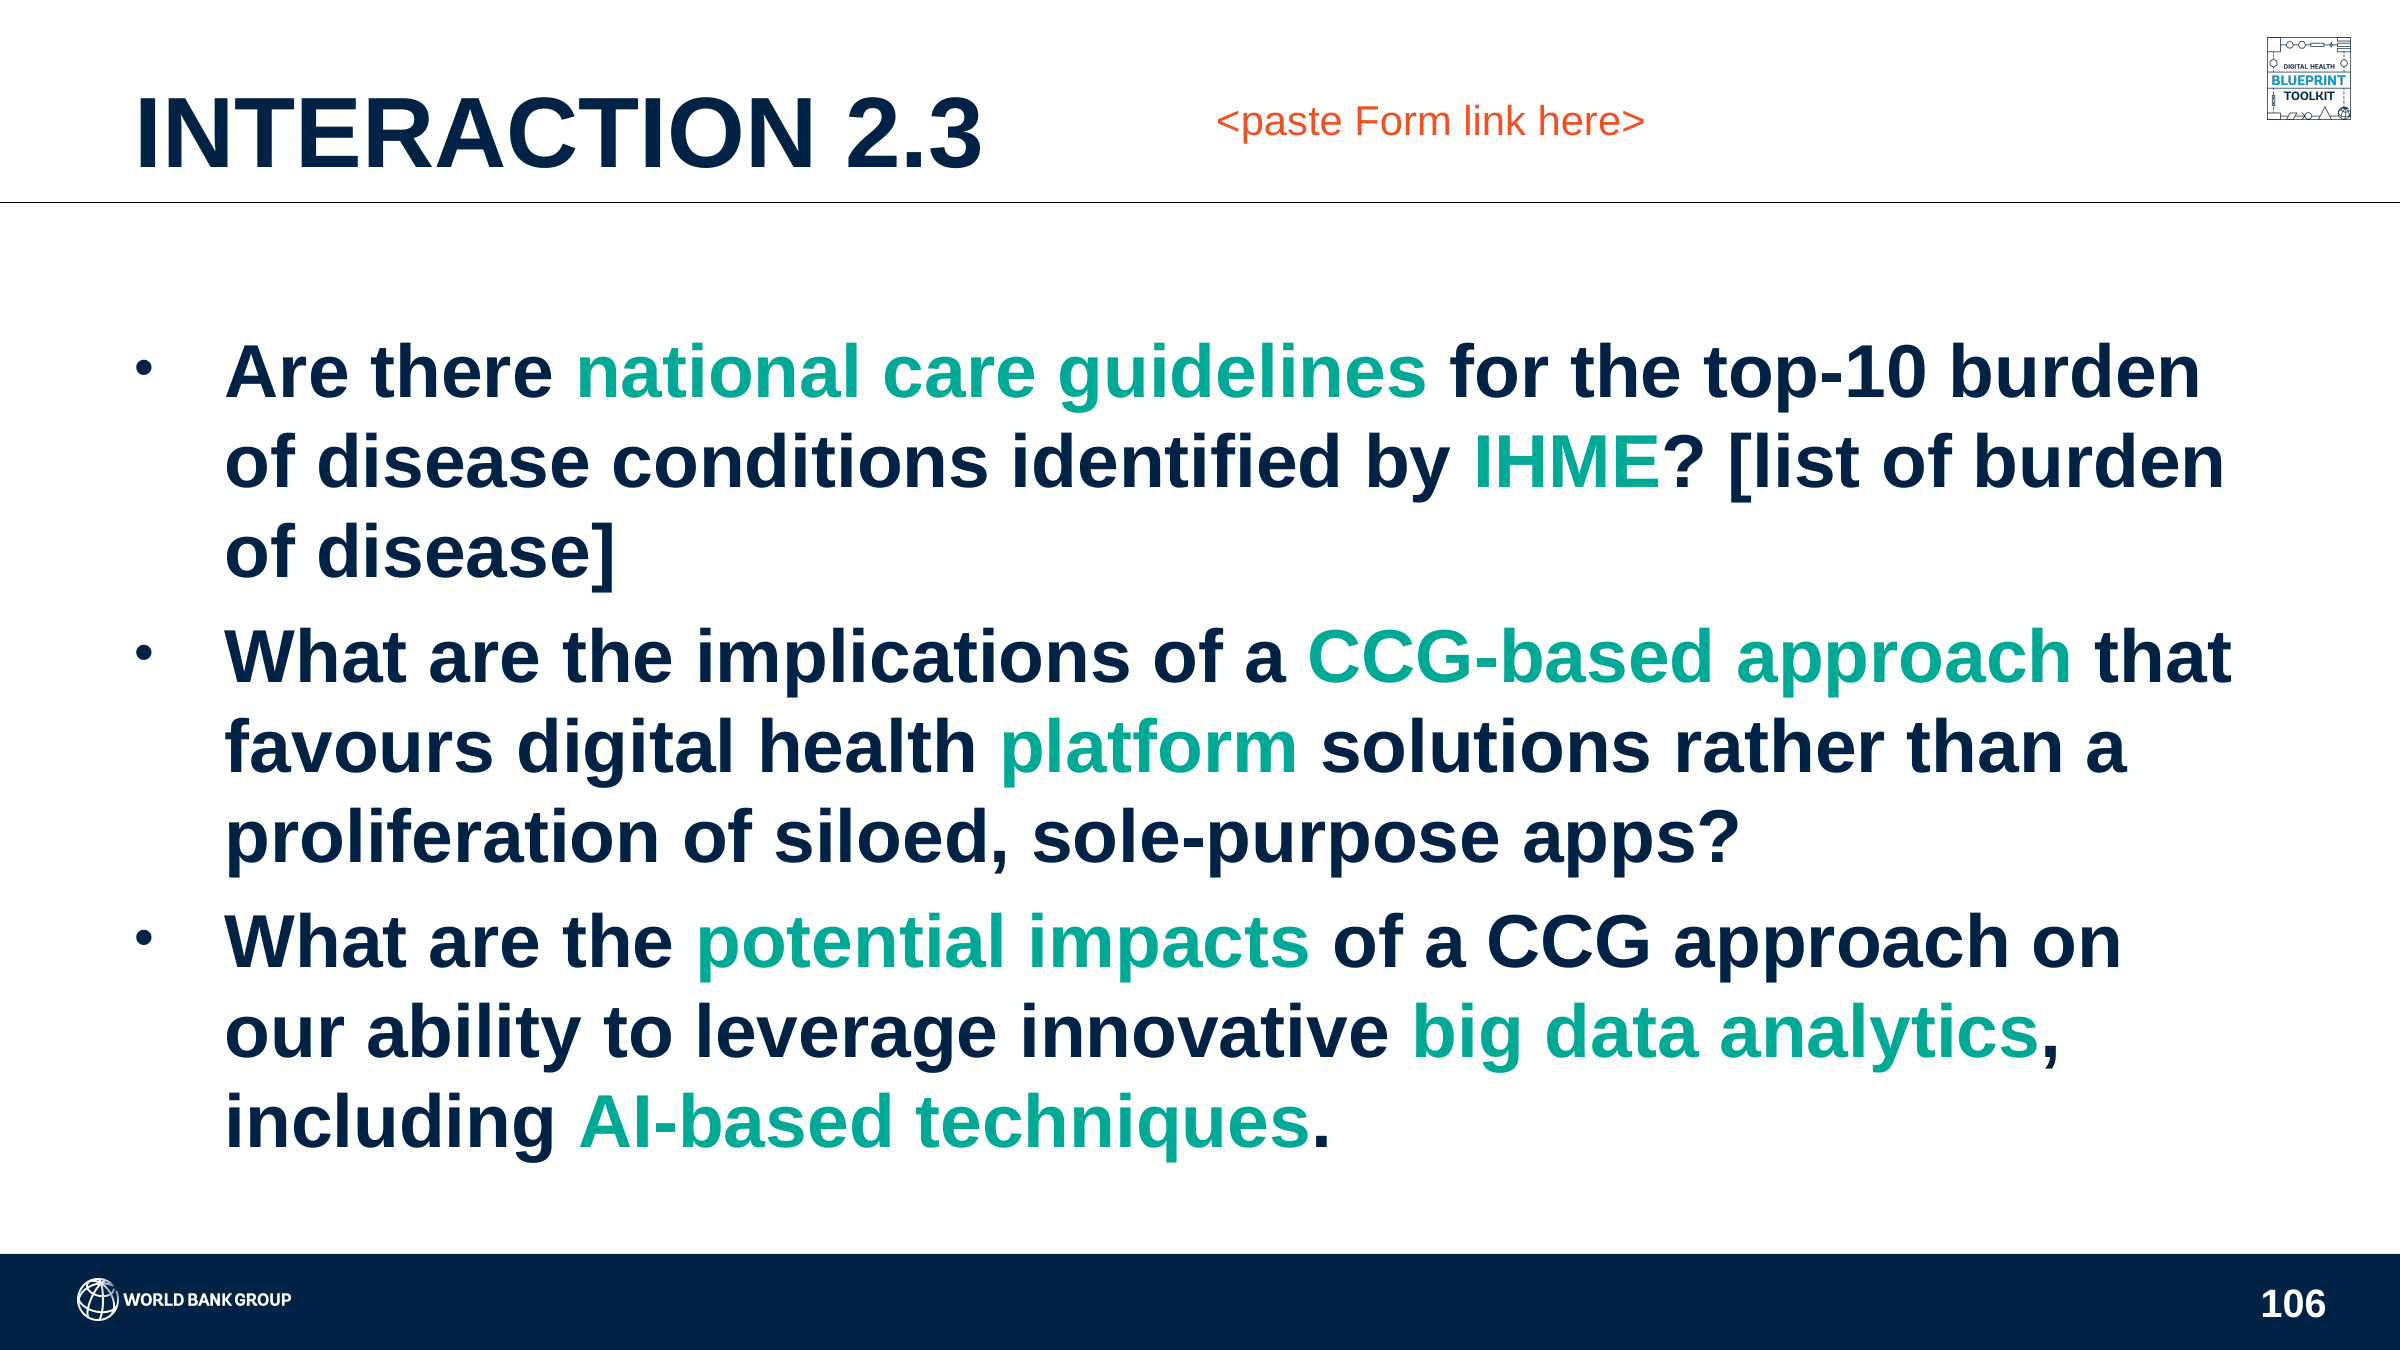

# INTERACTION 2.3
<paste Form link here>
Are there national care guidelines for the top-10 burden of disease conditions identified by IHME? [list of burden of disease]
What are the implications of a CCG-based approach that favours digital health platform solutions rather than a proliferation of siloed, sole-purpose apps?
What are the potential impacts of a CCG approach on our ability to leverage innovative big data analytics, including AI-based techniques.
106